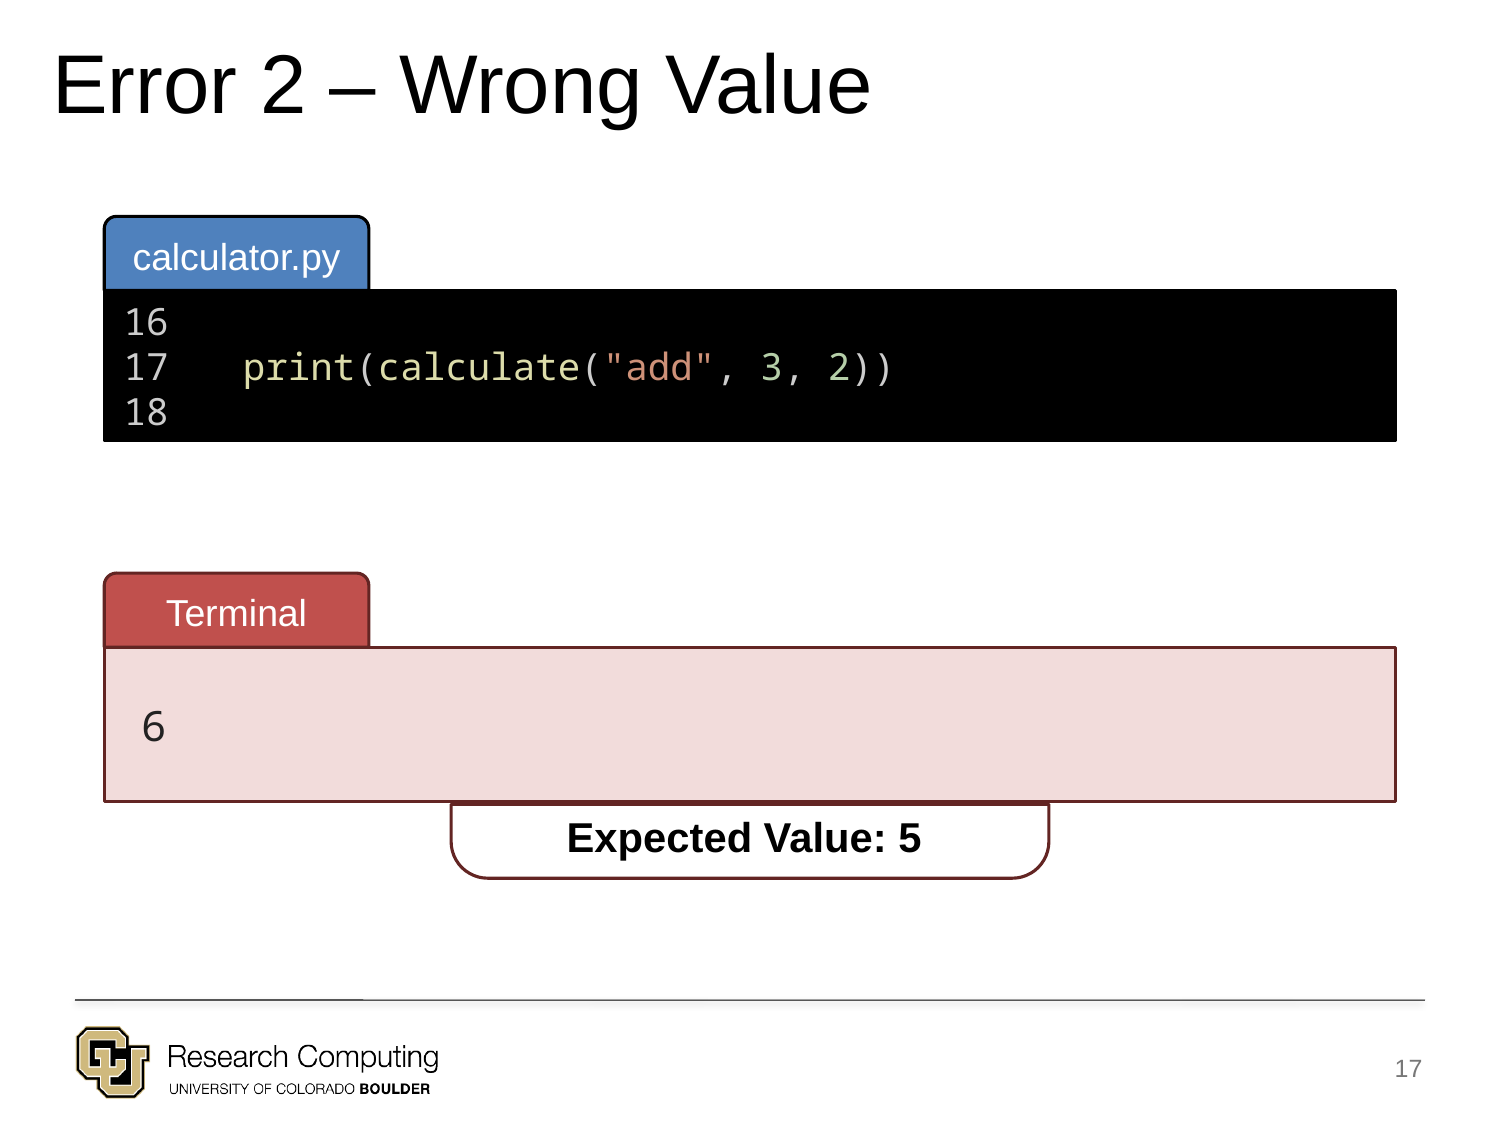

Error 2 – Wrong Value
calculator.py
16
17
18

  print(calculate("add", 3, 2))

Terminal

 6

Expected Value: 5
17